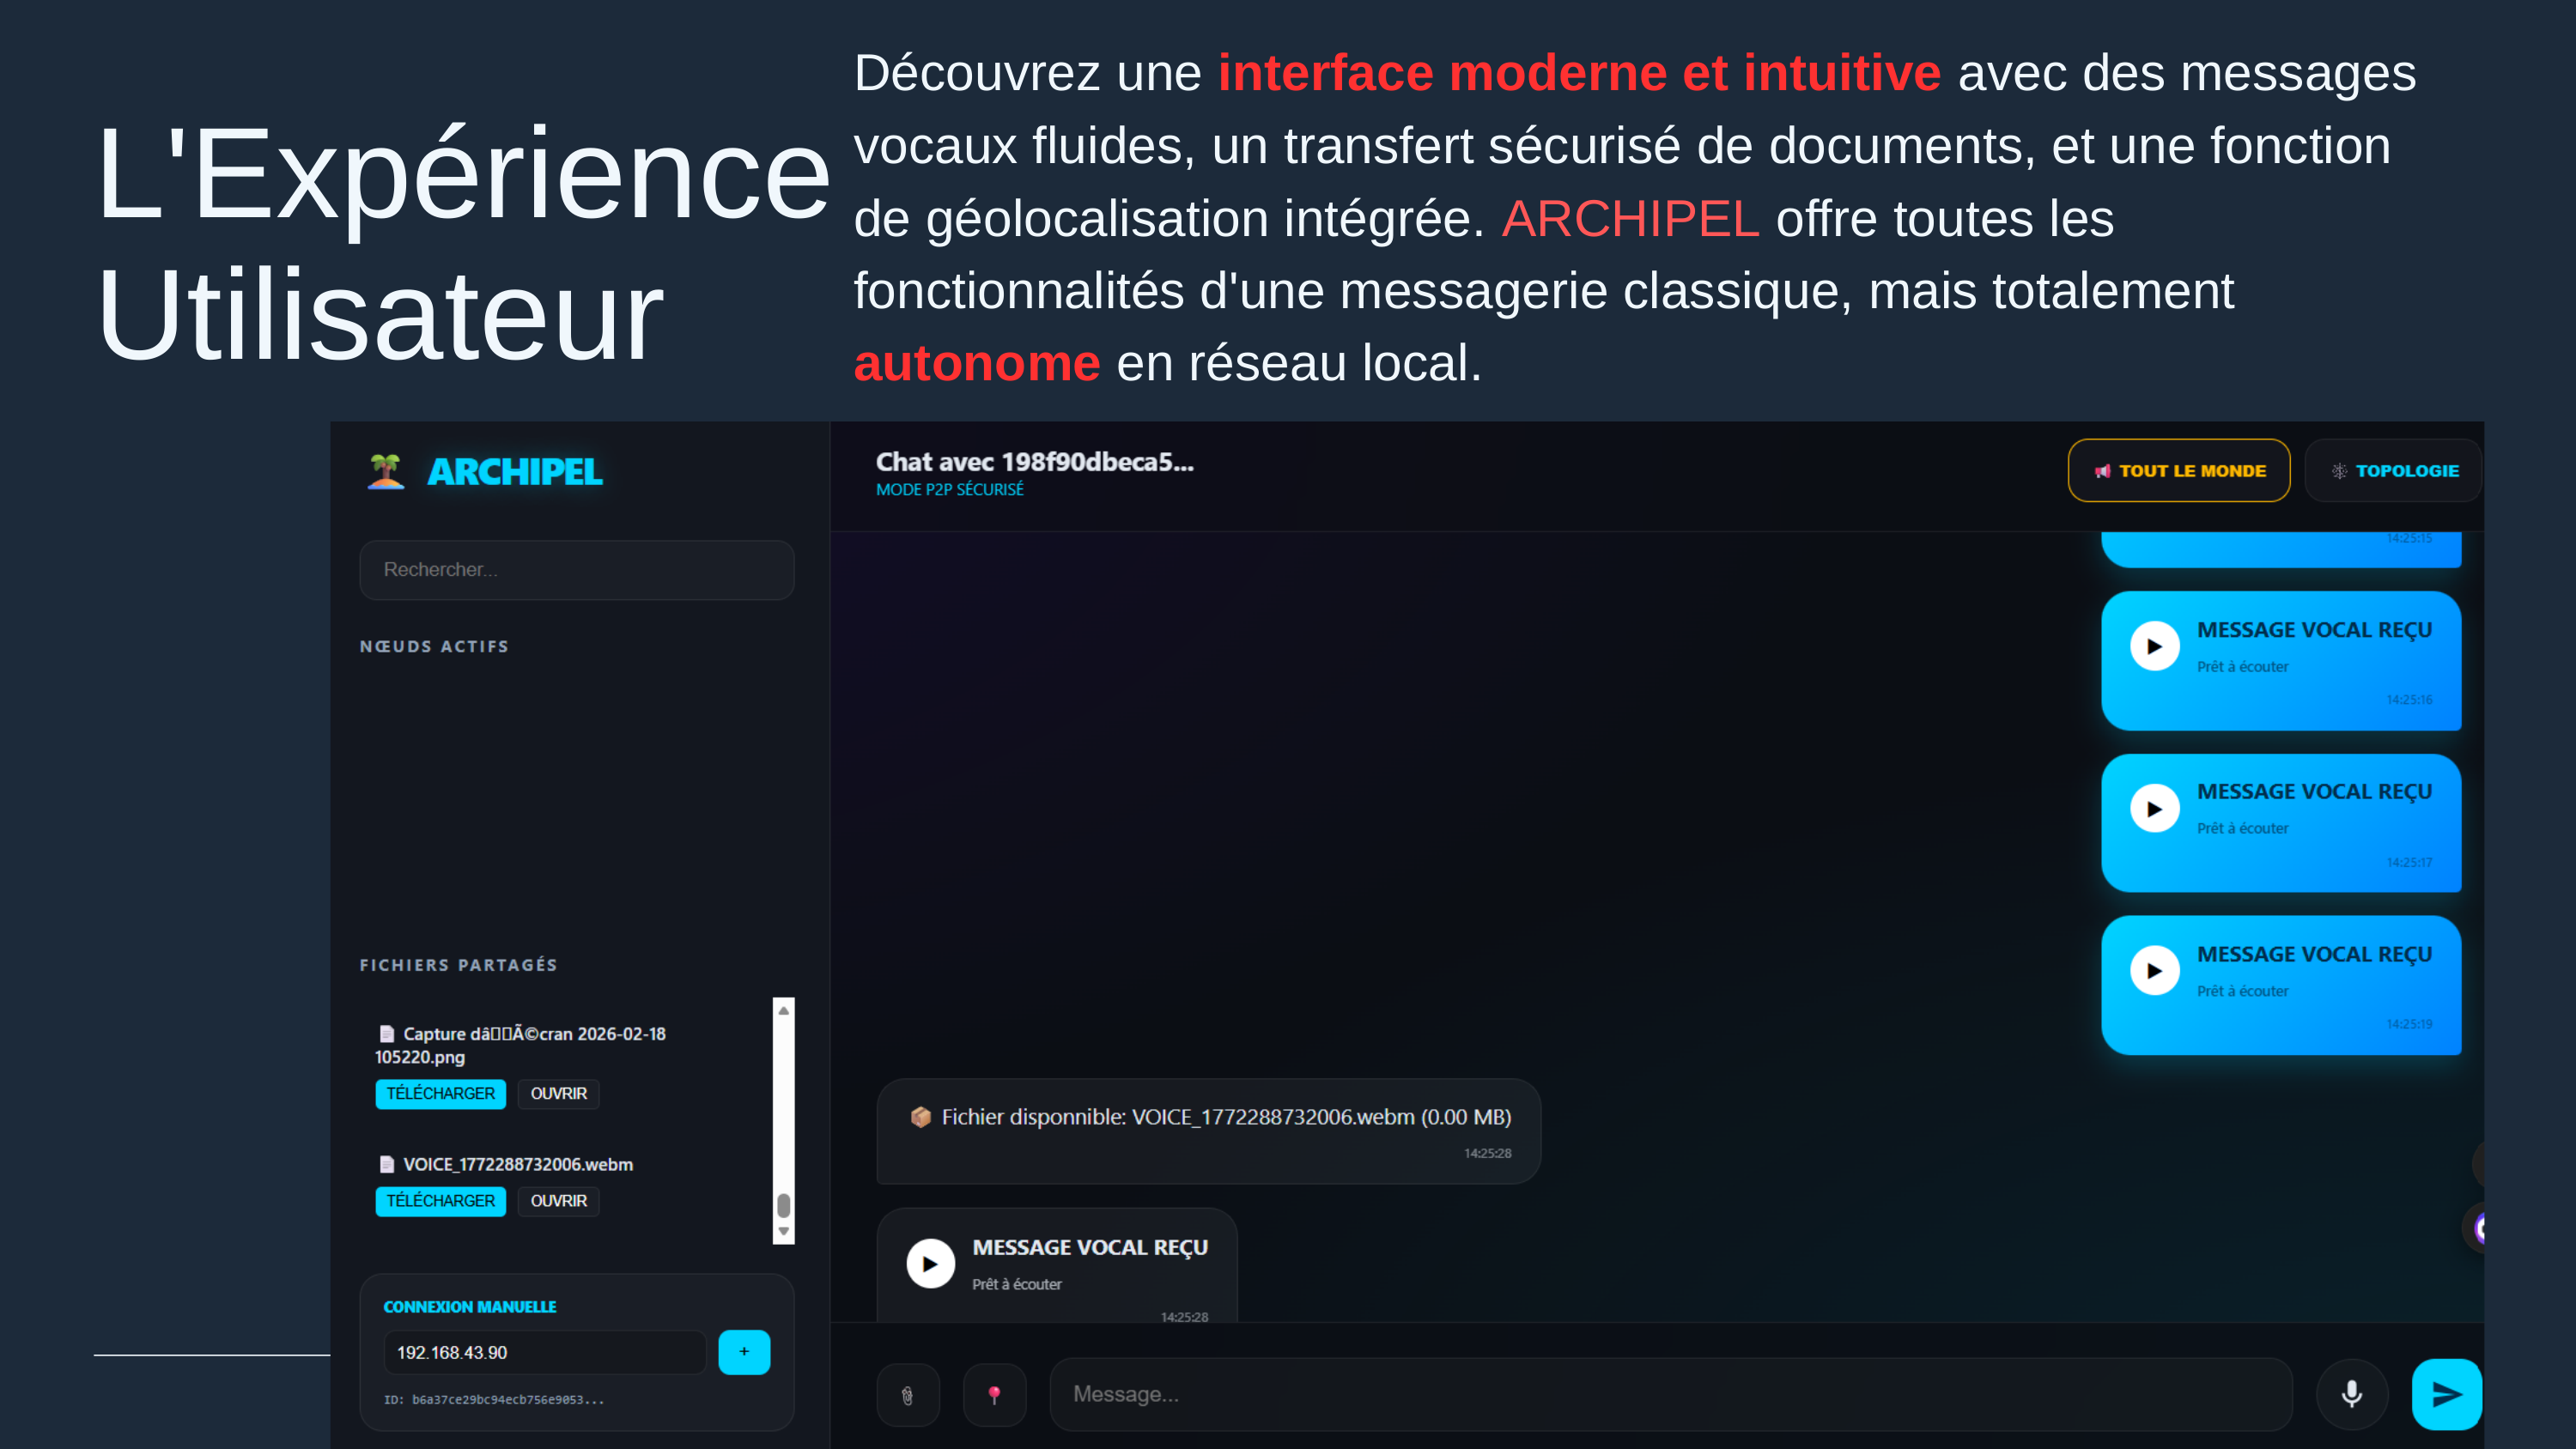

Découvrez une interface moderne et intuitive avec des messages vocaux fluides, un transfert sécurisé de documents, et une fonction de géolocalisation intégrée. ARCHIPEL offre toutes les fonctionnalités d'une messagerie classique, mais totalement autonome en réseau local.
L'Expérience Utilisateur